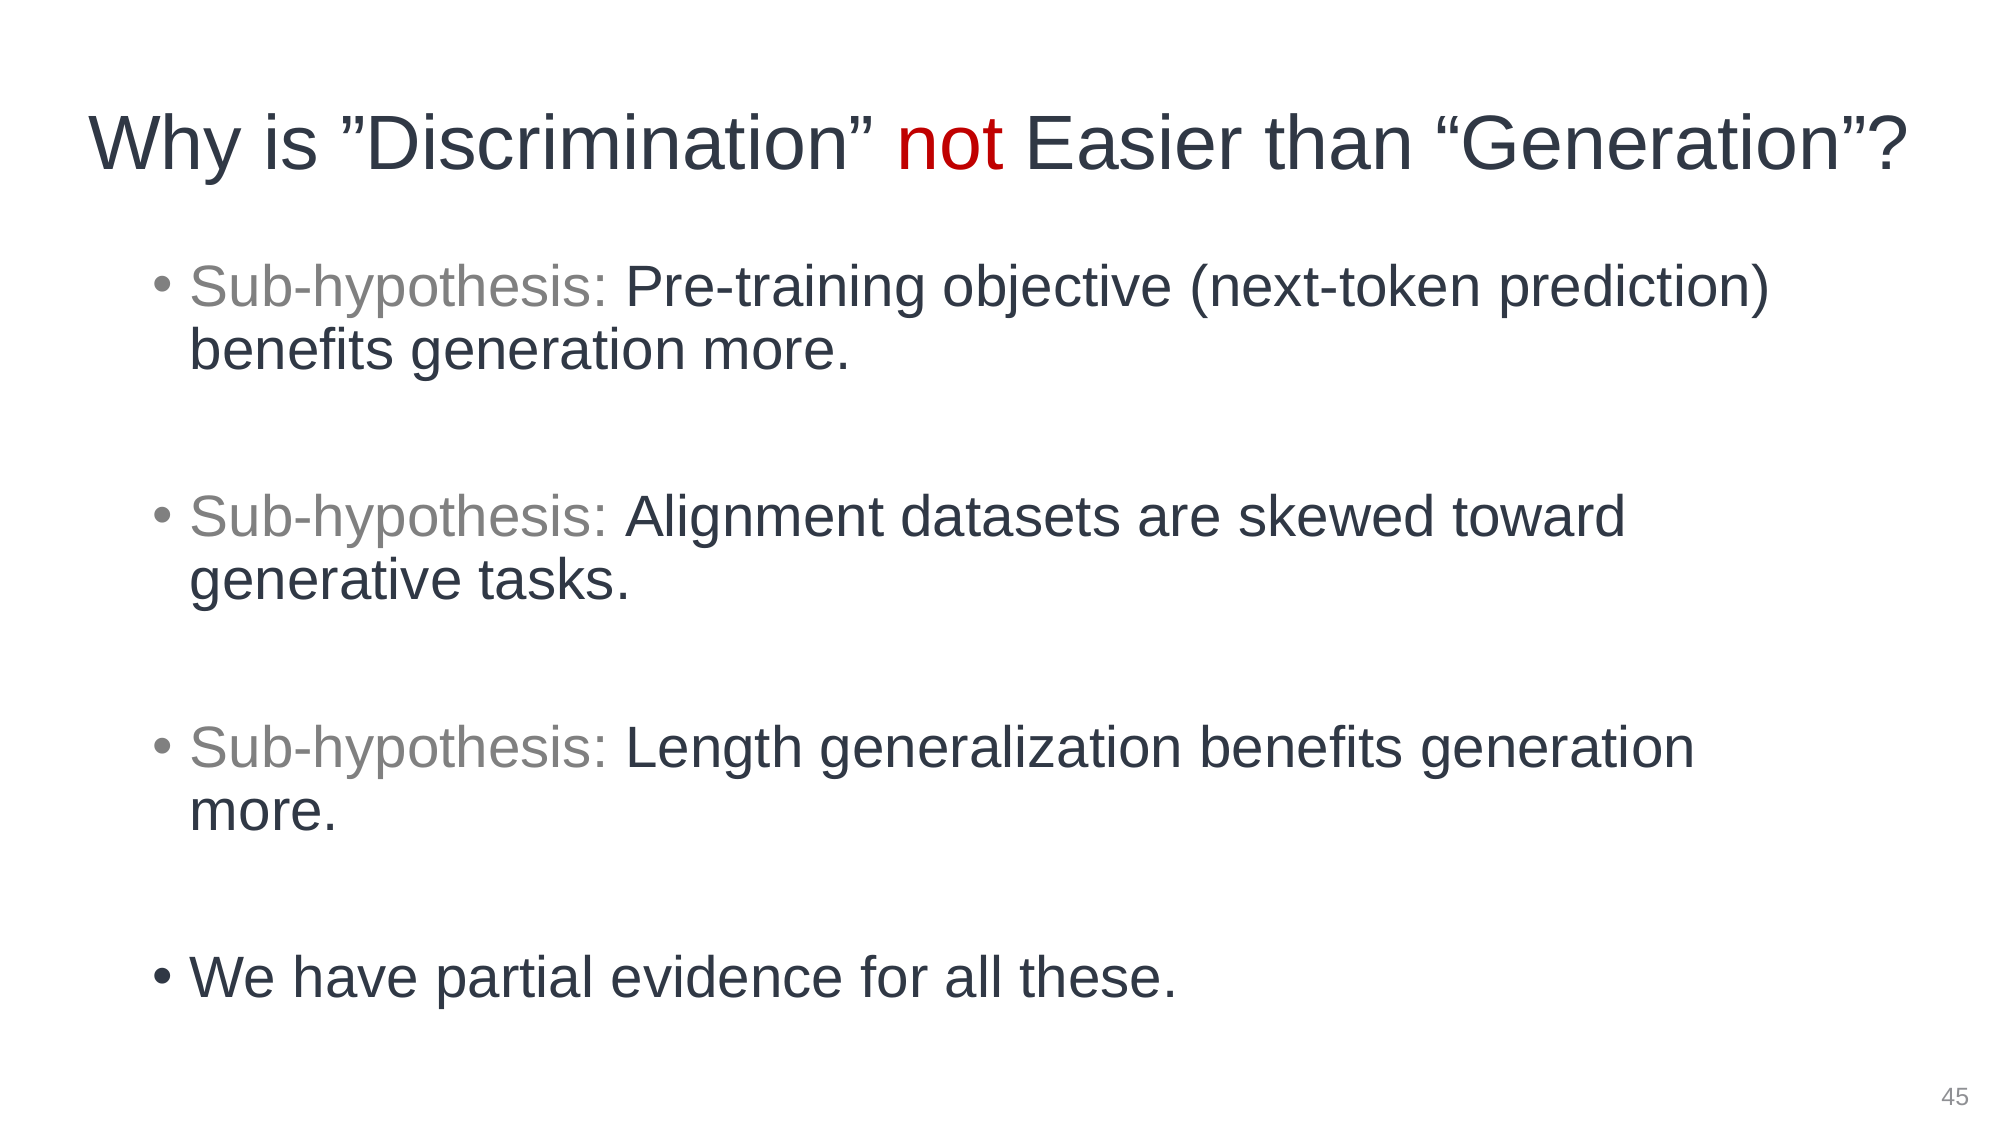

# Why is ”Discrimination” not Easier than “Generation”?
Sub-hypothesis: Pre-training objective (next-token prediction) benefits generation more.

Sub-hypothesis: Alignment datasets are skewed toward generative tasks.

Sub-hypothesis: Length generalization benefits generation more.

We have partial evidence for all these.
45